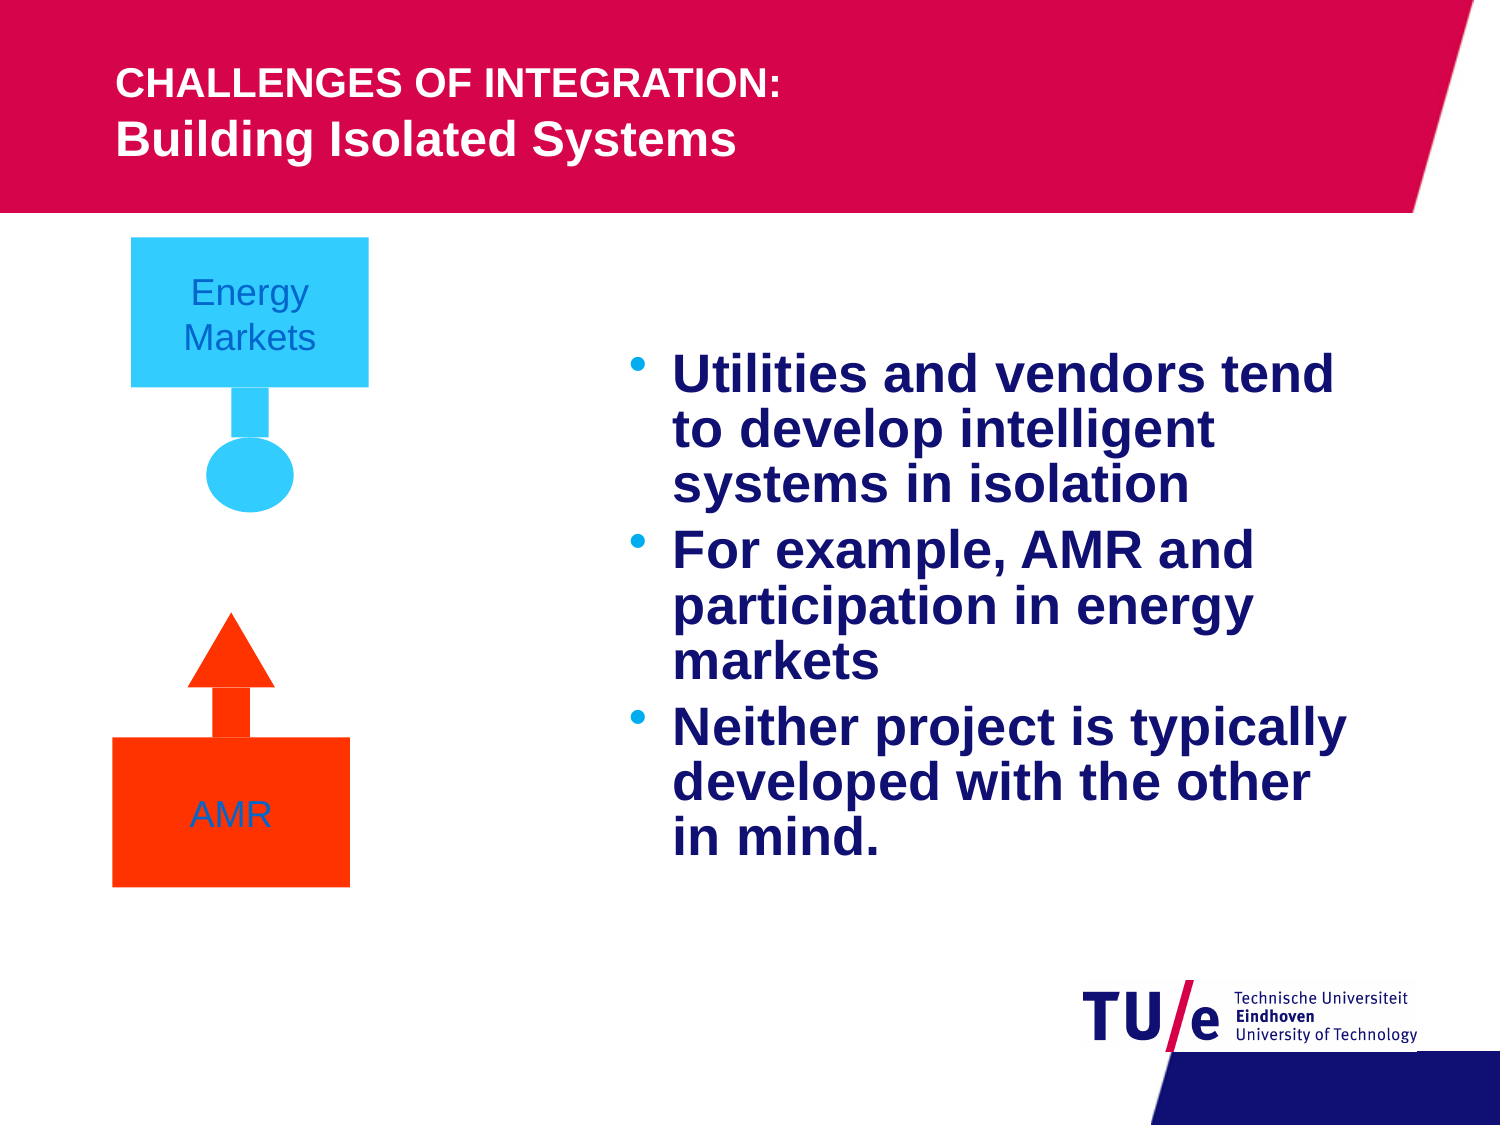

CHALLENGES OF INTEGRATION:
Building Isolated Systems
Energy
Markets

Utilities and vendors tend to develop intelligent systems in isolation
For example, AMR and participation in energy markets
Neither project is typically developed with the other in mind.

AMR